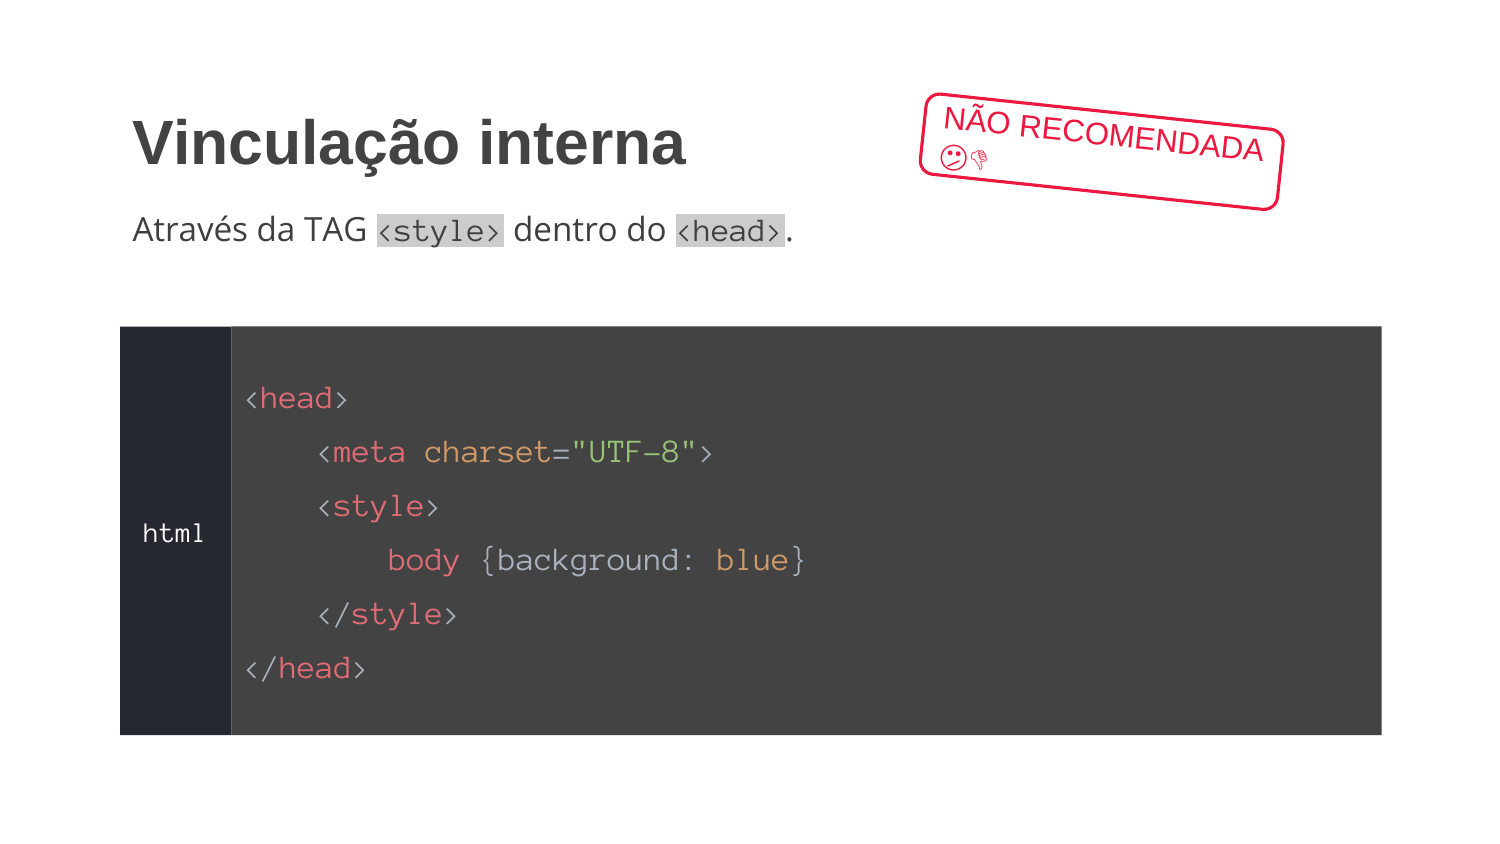

Vinculação interna
NÃO RECOMENDADA 😕👎
Através da TAG <style> dentro do <head>.

<head>
    <meta charset="UTF-8">
    <style>
        body {background: blue}
    </style>
</head>
html